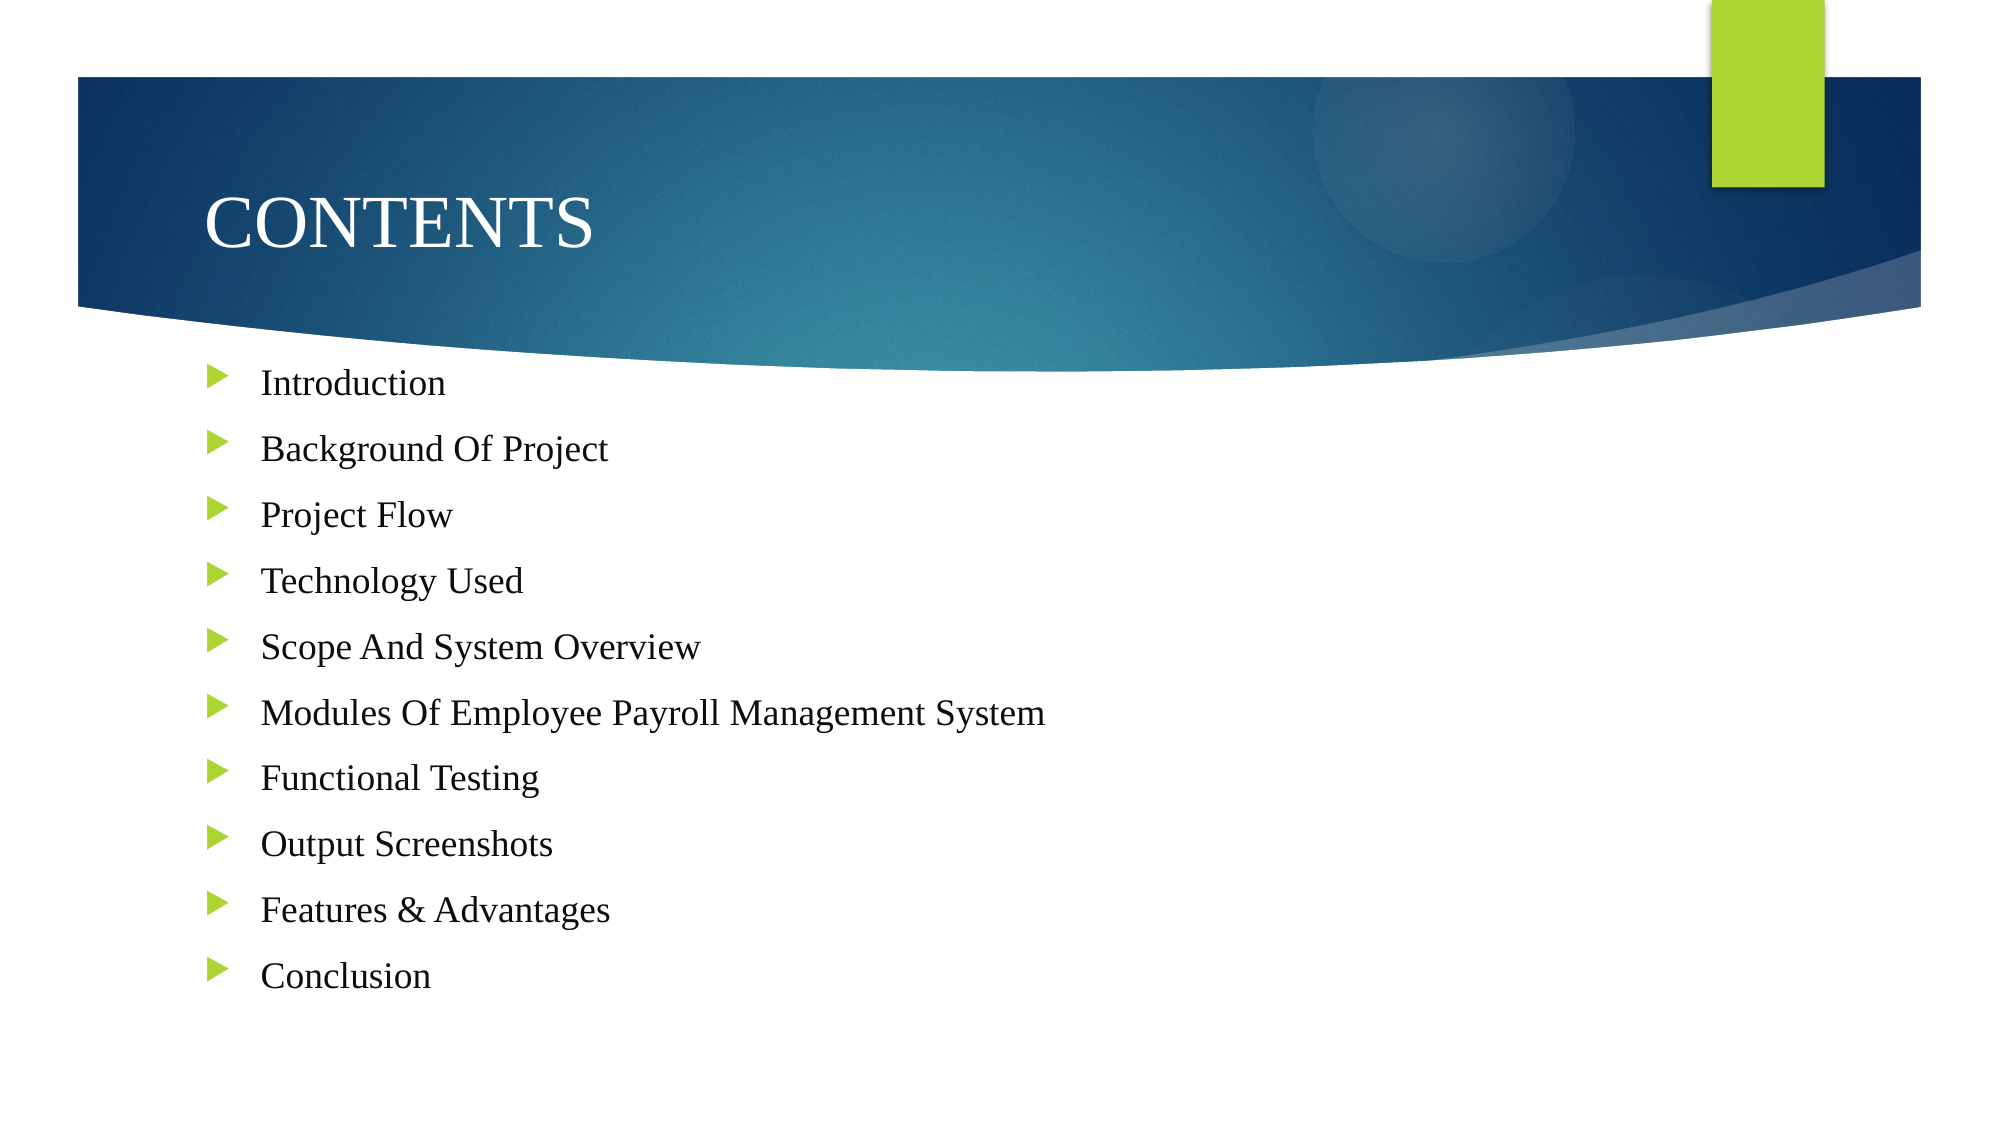

# CONTENTS
Introduction
Background Of Project
Project Flow
Technology Used
Scope And System Overview
Modules Of Employee Payroll Management System
Functional Testing
Output Screenshots
Features & Advantages
Conclusion